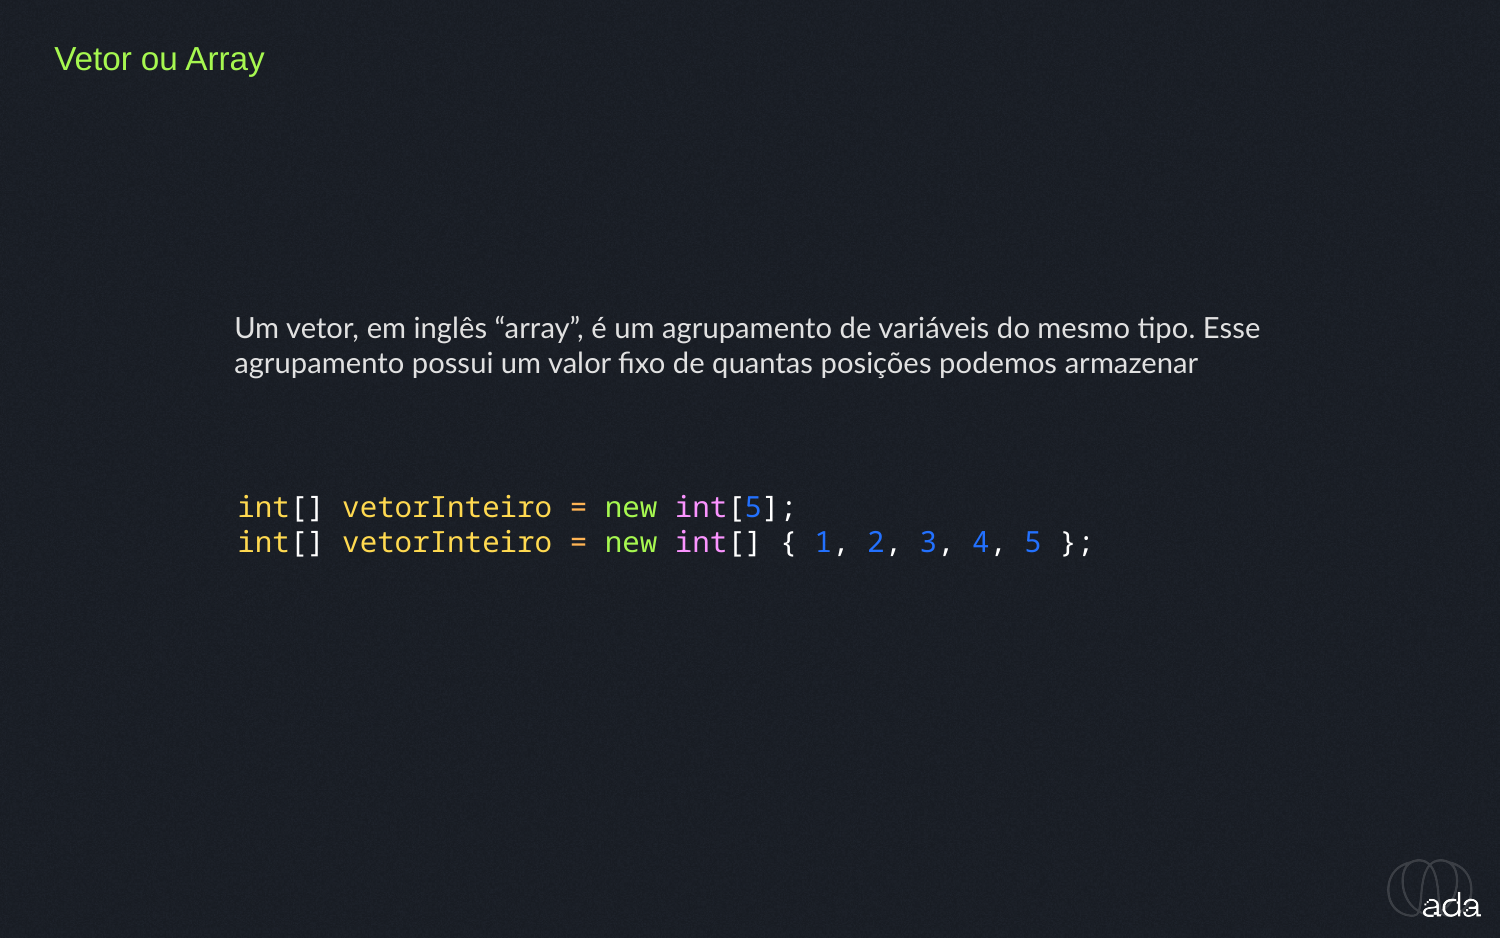

Vetor ou Array
Um vetor, em inglês “array”, é um agrupamento de variáveis do mesmo tipo. Esse agrupamento possui um valor fixo de quantas posições podemos armazenar
int[] vetorInteiro = new int[5];
int[] vetorInteiro = new int[] { 1, 2, 3, 4, 5 };